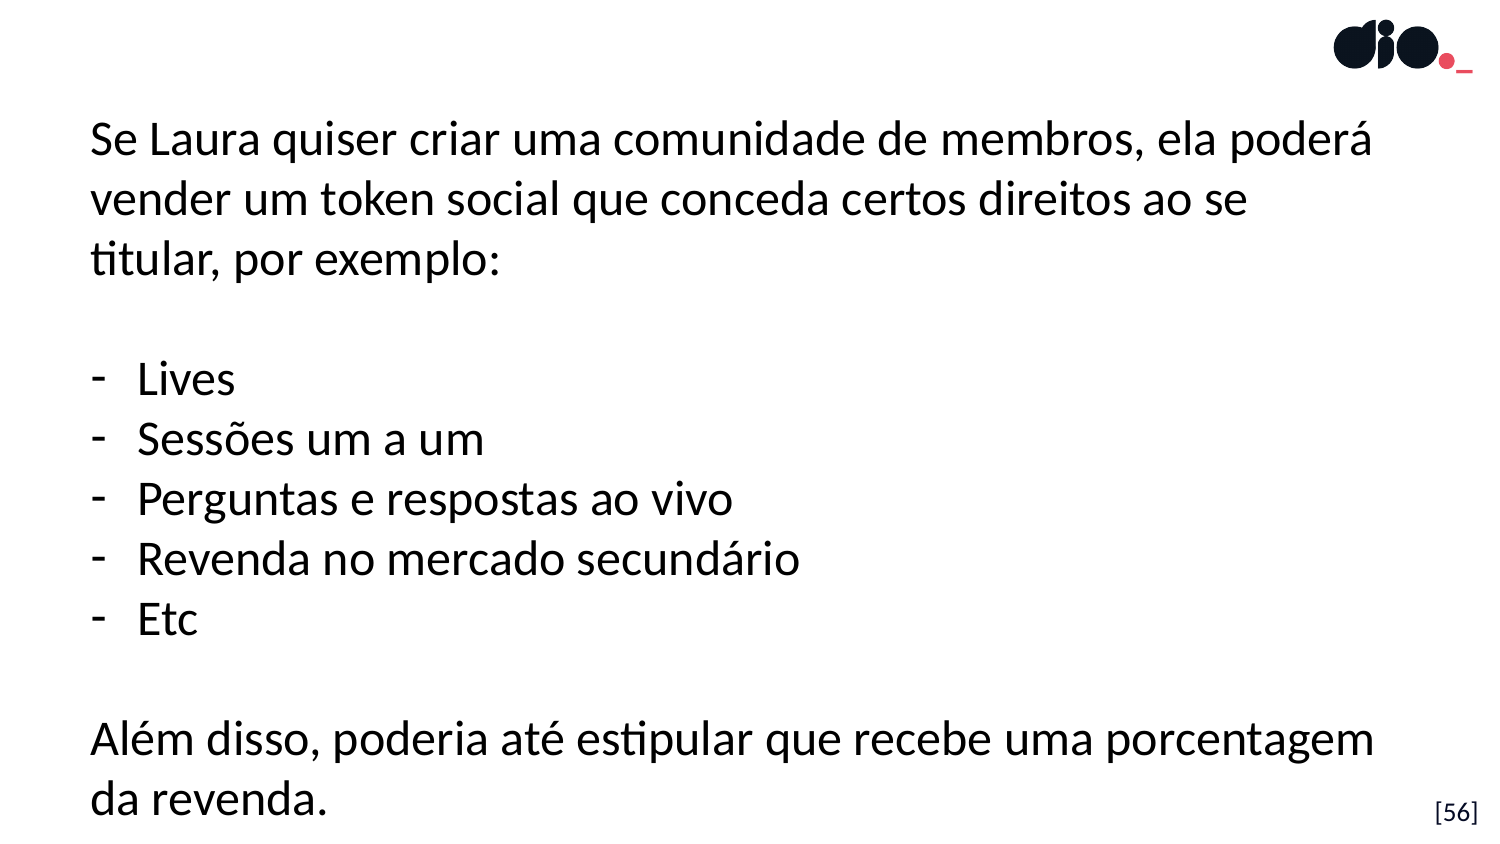

Se Laura quiser criar uma comunidade de membros, ela poderá vender um token social que conceda certos direitos ao se titular, por exemplo:

Lives
Sessões um a um
Perguntas e respostas ao vivo
Revenda no mercado secundário
Etc

Além disso, poderia até estipular que recebe uma porcentagem da revenda.
[56]